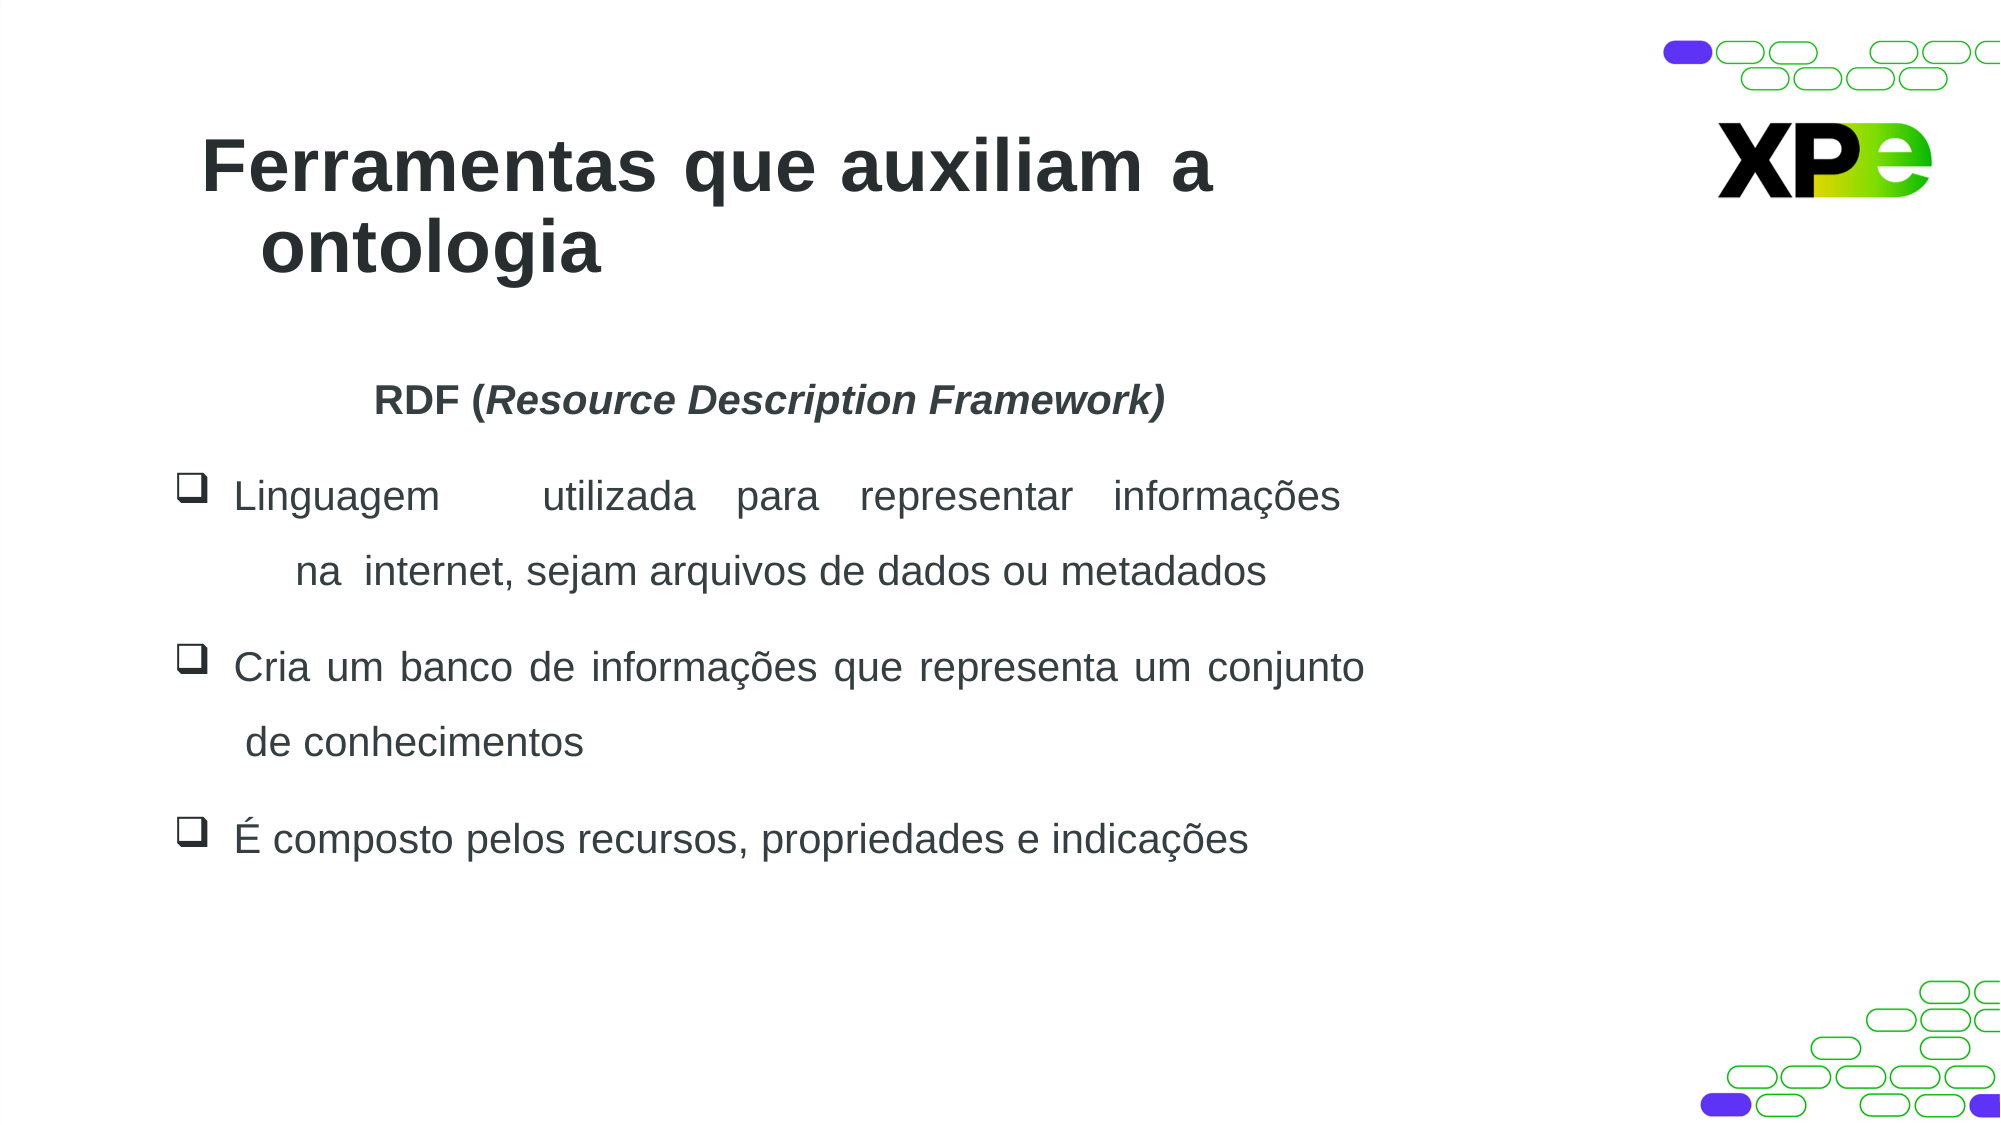

# Ferramentas que auxiliam a  ontologia
RDF (Resource Description Framework)
Linguagem	utilizada	para	representar	informações	na  internet, sejam arquivos de dados ou metadados
Cria um banco de informações que representa um conjunto  de conhecimentos

É composto pelos recursos, propriedades e indicações